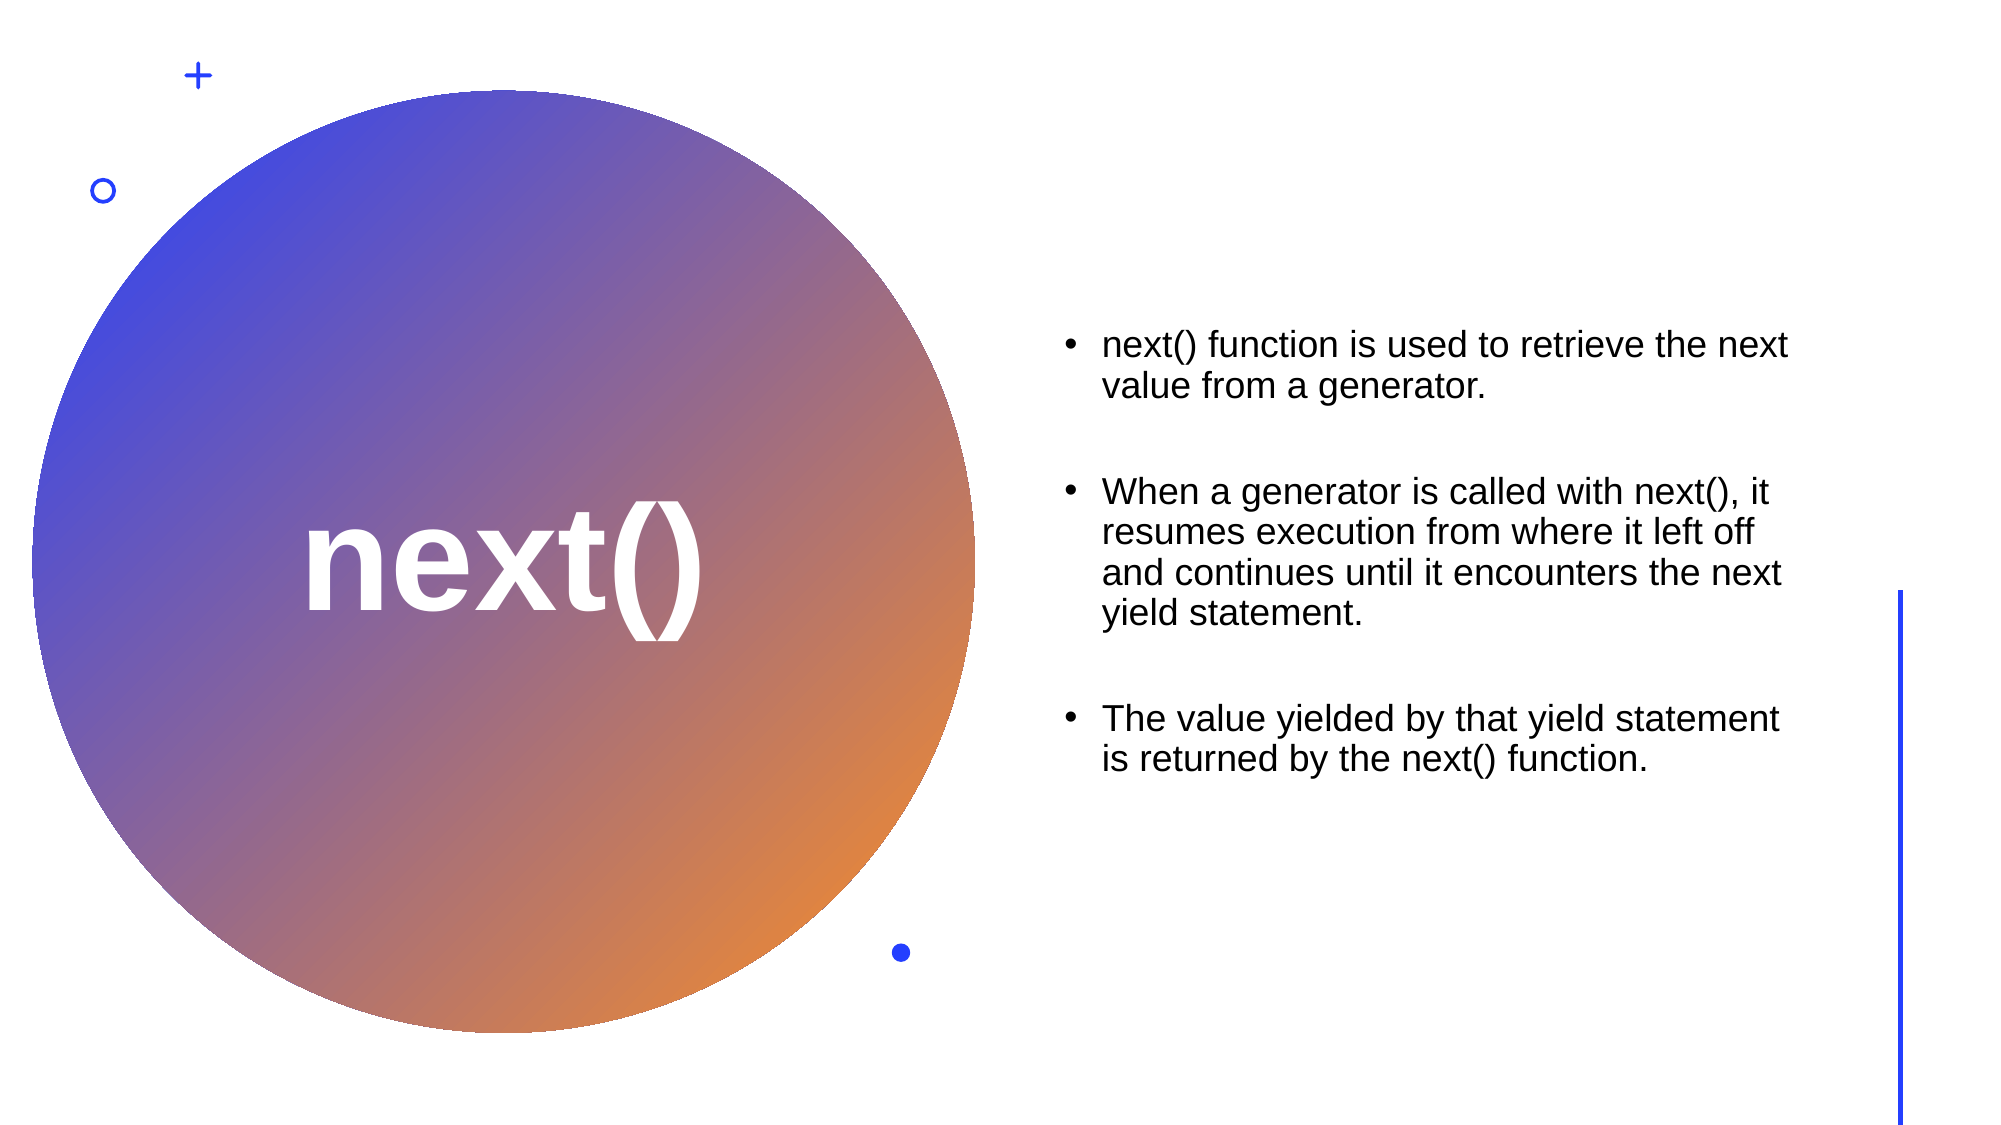

next() function is used to retrieve the next value from a generator.

When a generator is called with next(), it resumes execution from where it left off and continues until it encounters the next yield statement.

The value yielded by that yield statement is returned by the next() function.

# next()